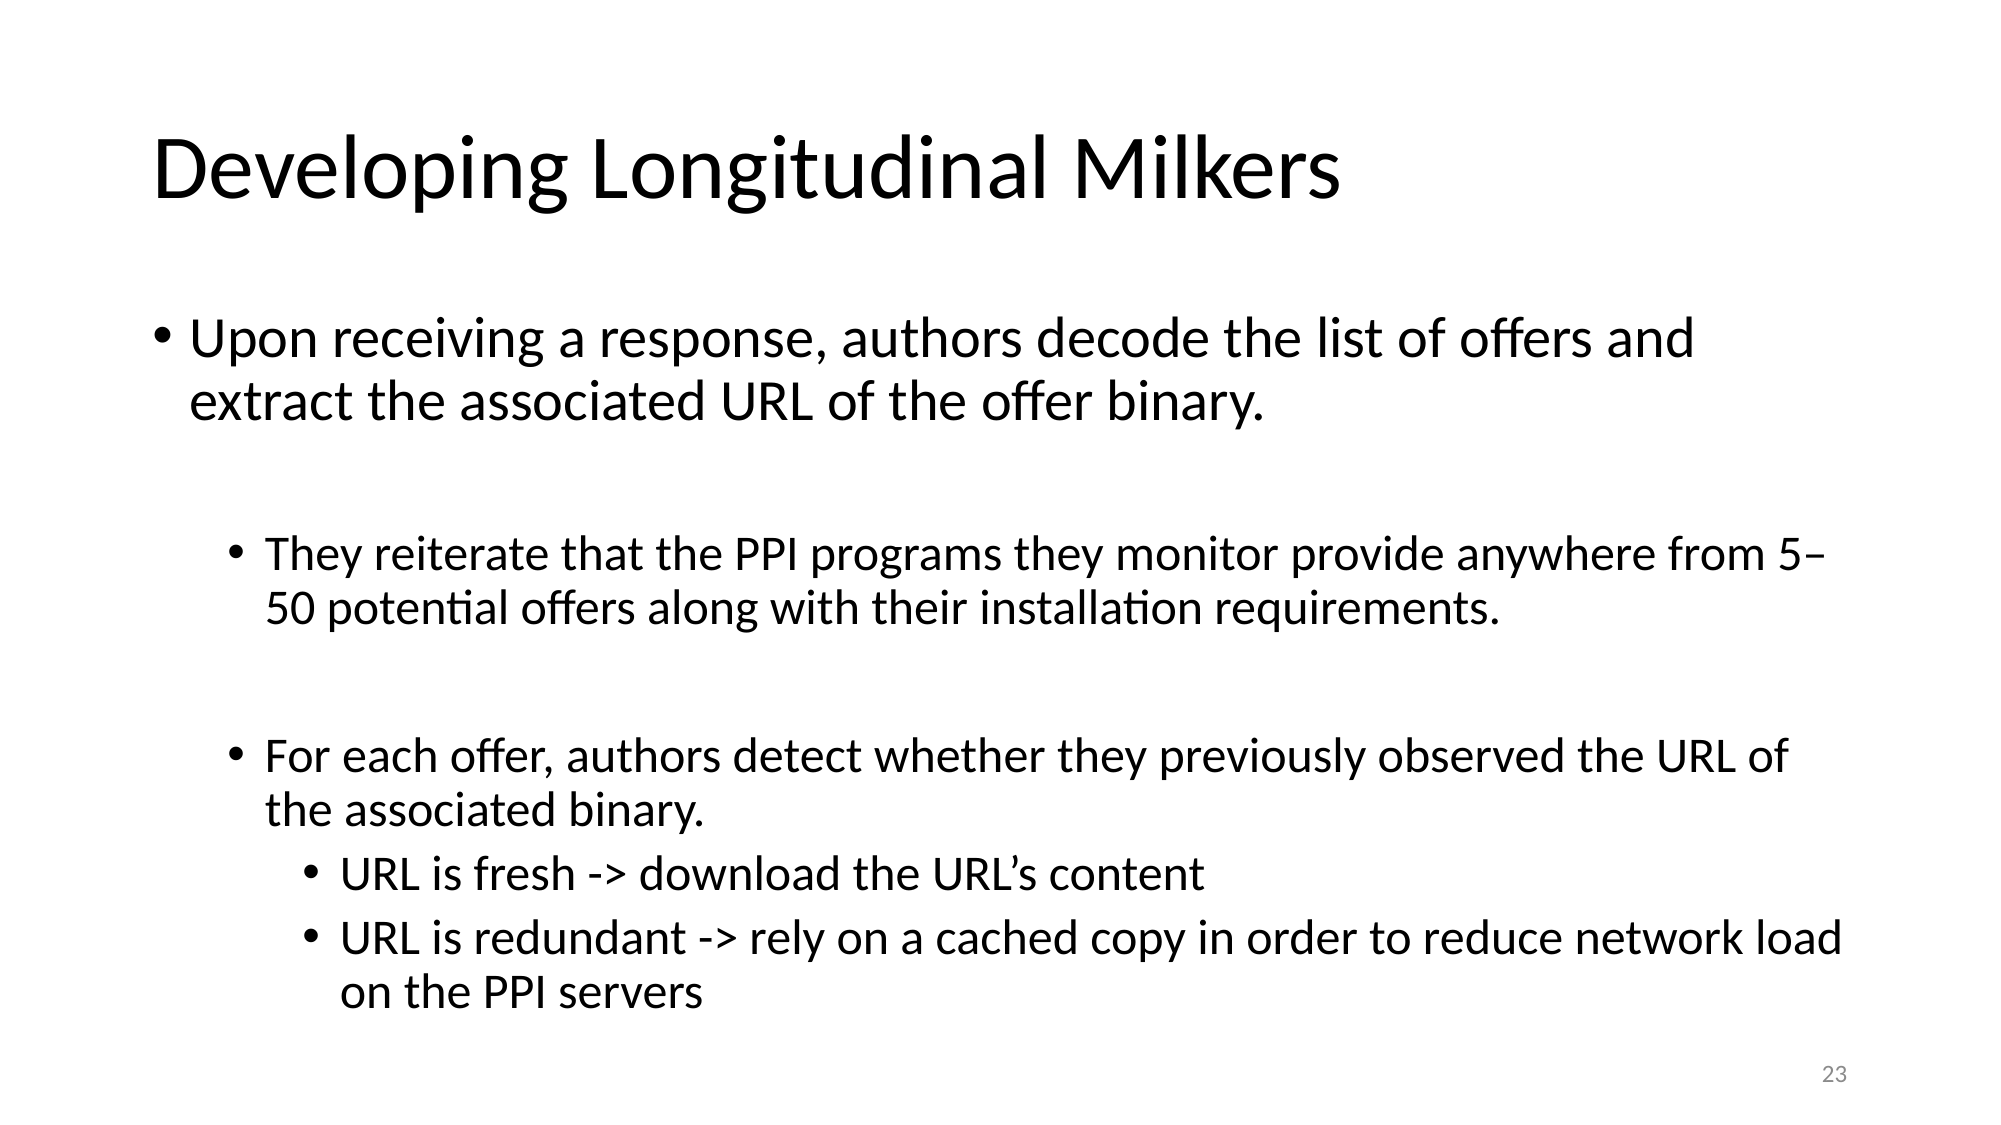

# Developing Longitudinal Milkers
Upon receiving a response, authors decode the list of offers and extract the associated URL of the offer binary.

They reiterate that the PPI programs they monitor provide anywhere from 5–50 potential offers along with their installation requirements.

For each offer, authors detect whether they previously observed the URL of the associated binary.
URL is fresh -> download the URL’s content
URL is redundant -> rely on a cached copy in order to reduce network load on the PPI servers

23